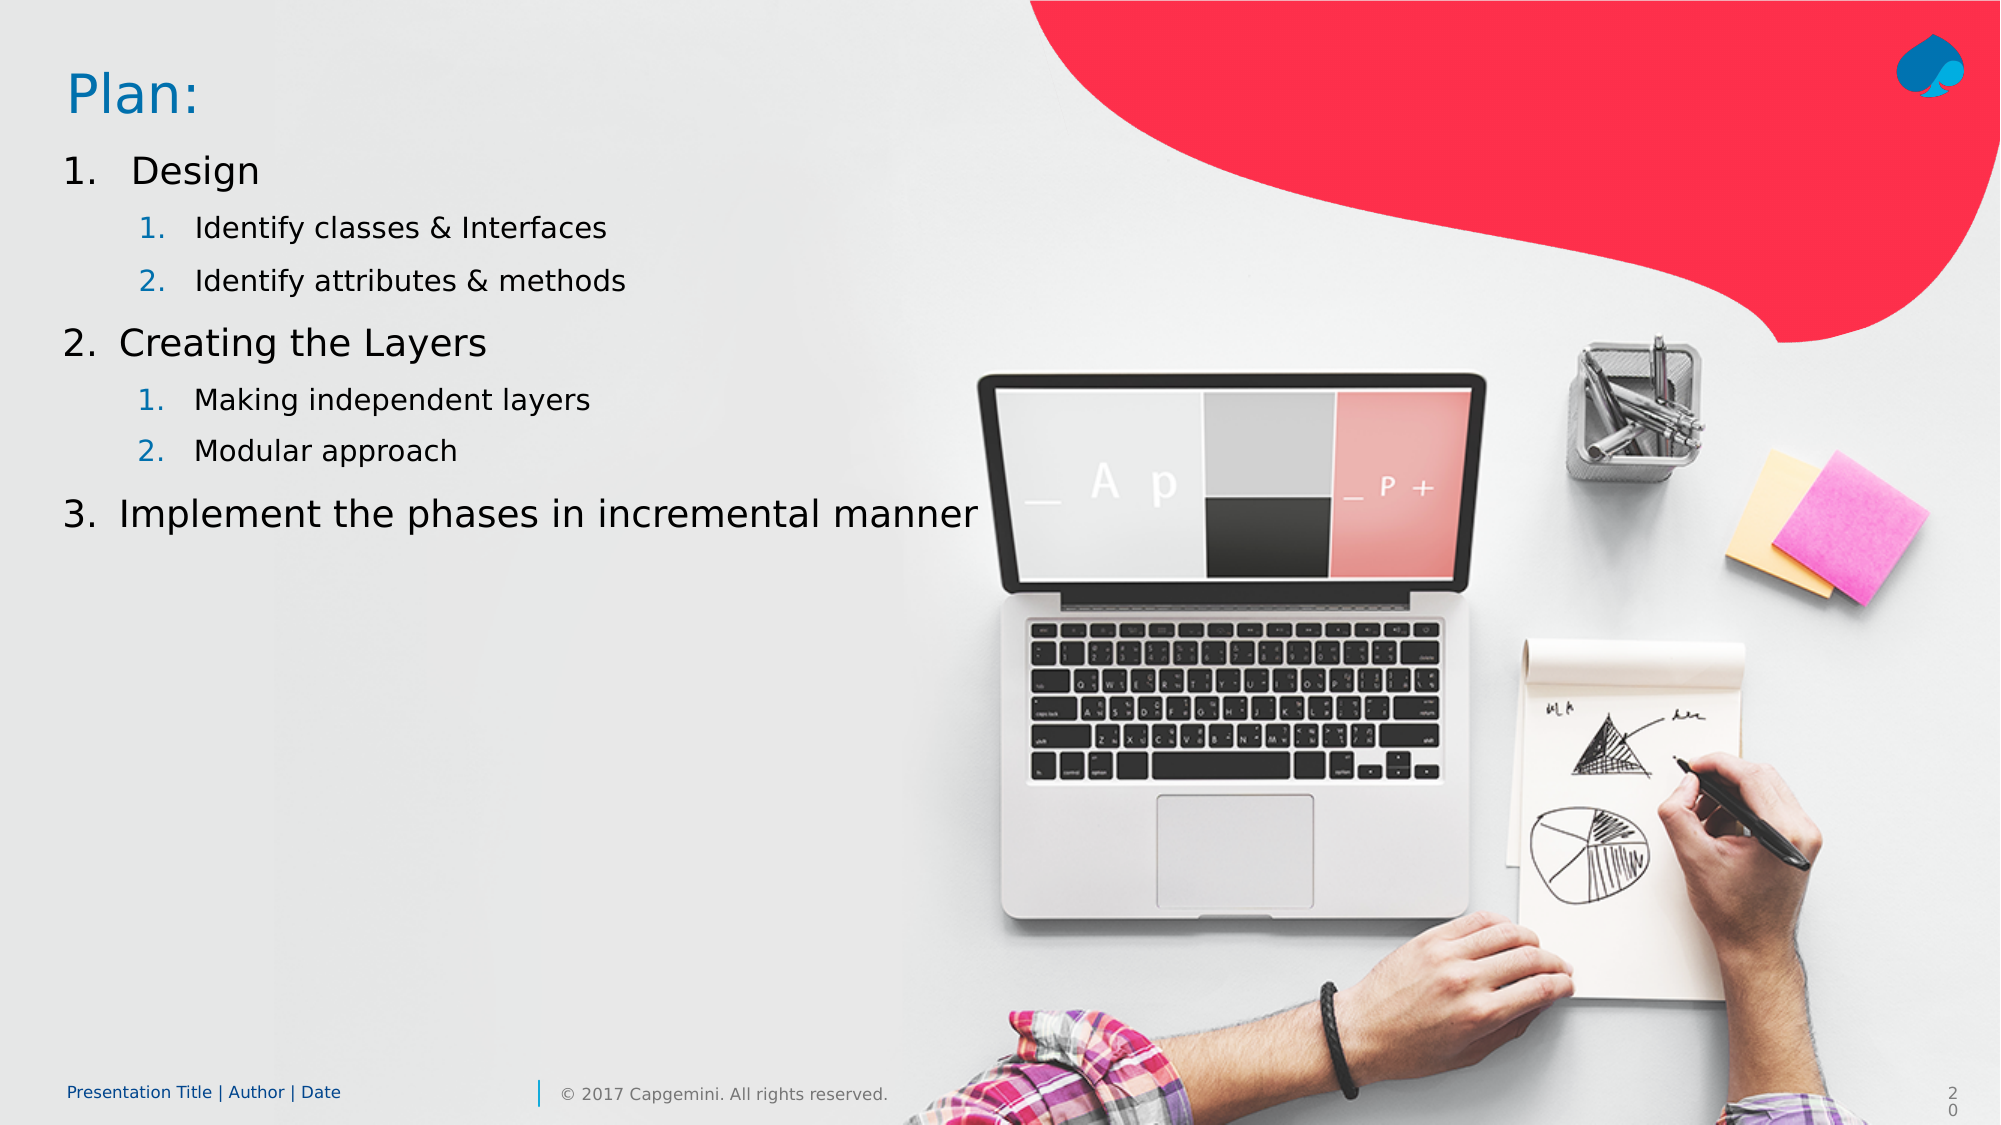

# Plan:
 Design
Identify classes & Interfaces
Identify attributes & methods
Creating the Layers
Making independent layers
Modular approach
Implement the phases in incremental manner